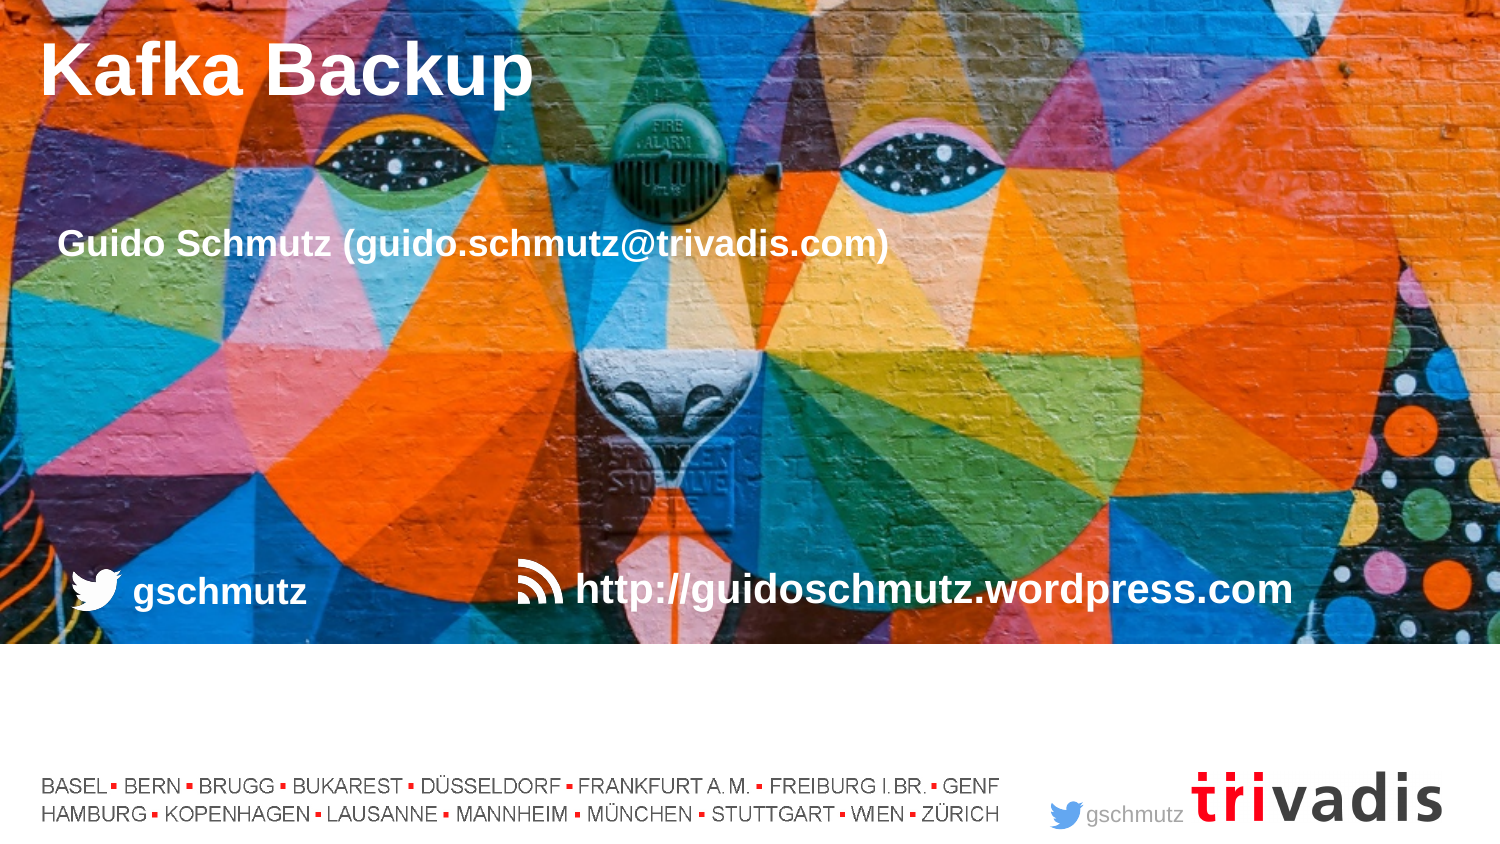

# Kafka Backup
Guido Schmutz (guido.schmutz@trivadis.com)
http://guidoschmutz.wordpress.com
gschmutz